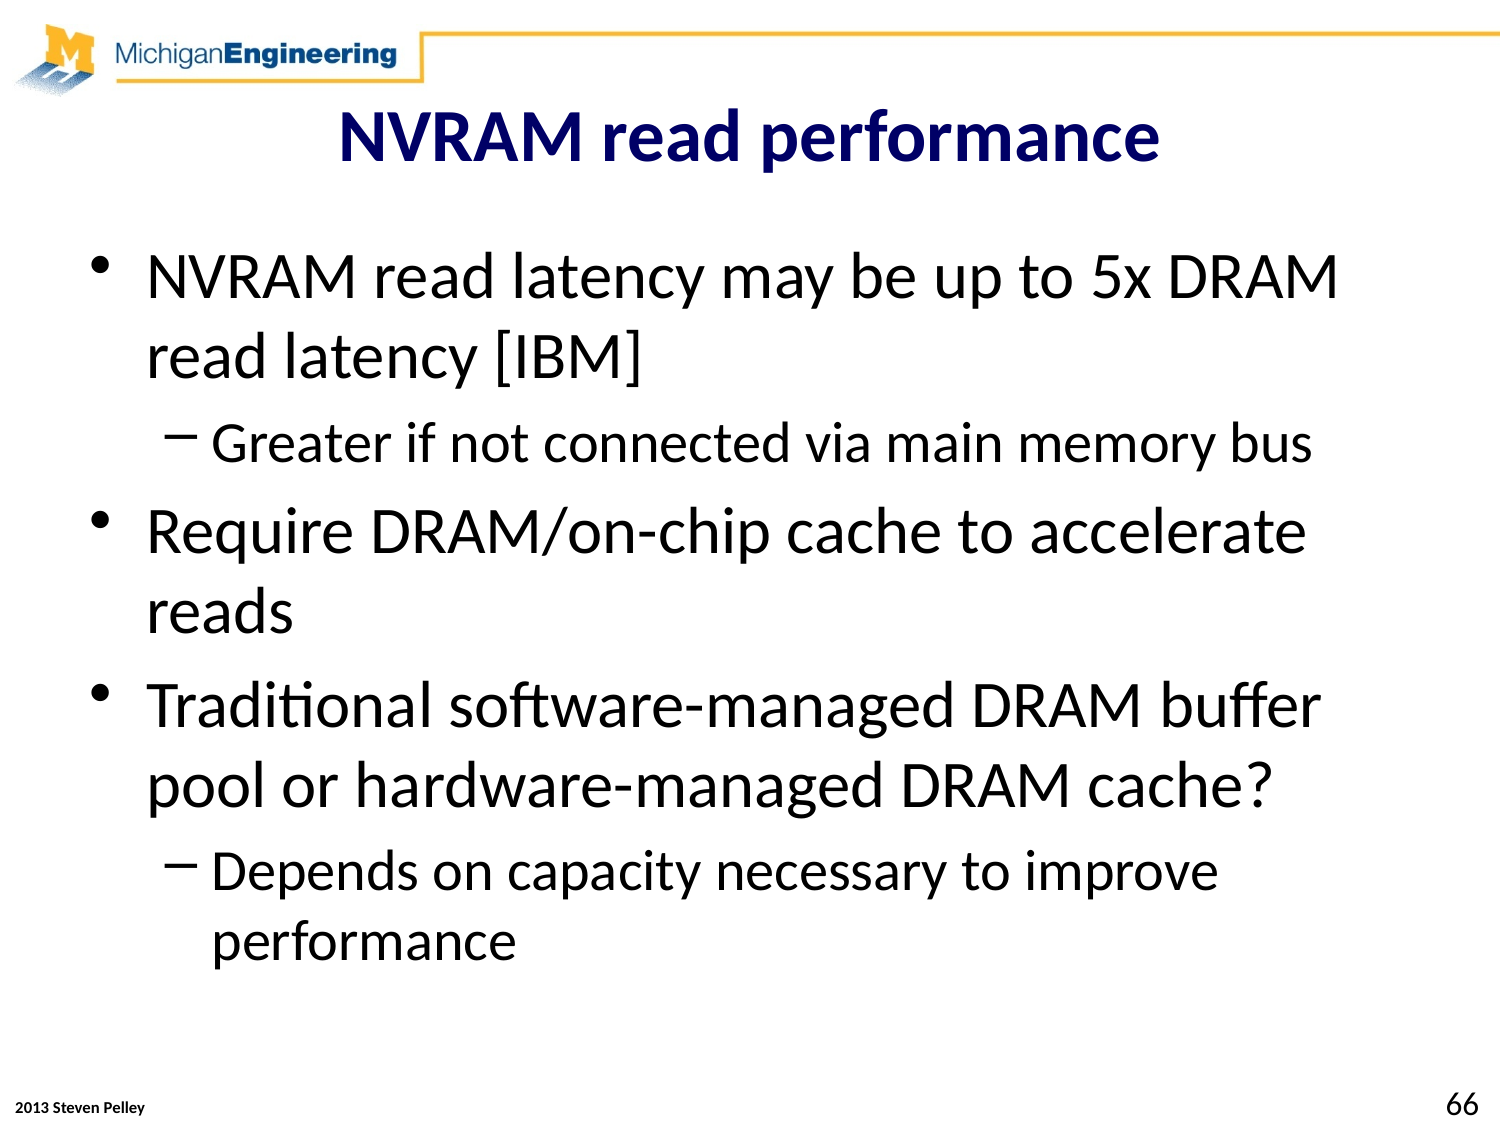

# NVRAM read performance
NVRAM read latency may be up to 5x DRAM read latency [IBM]
Greater if not connected via main memory bus
Require DRAM/on-chip cache to accelerate reads
Traditional software-managed DRAM buffer pool or hardware-managed DRAM cache?
Depends on capacity necessary to improve performance
66